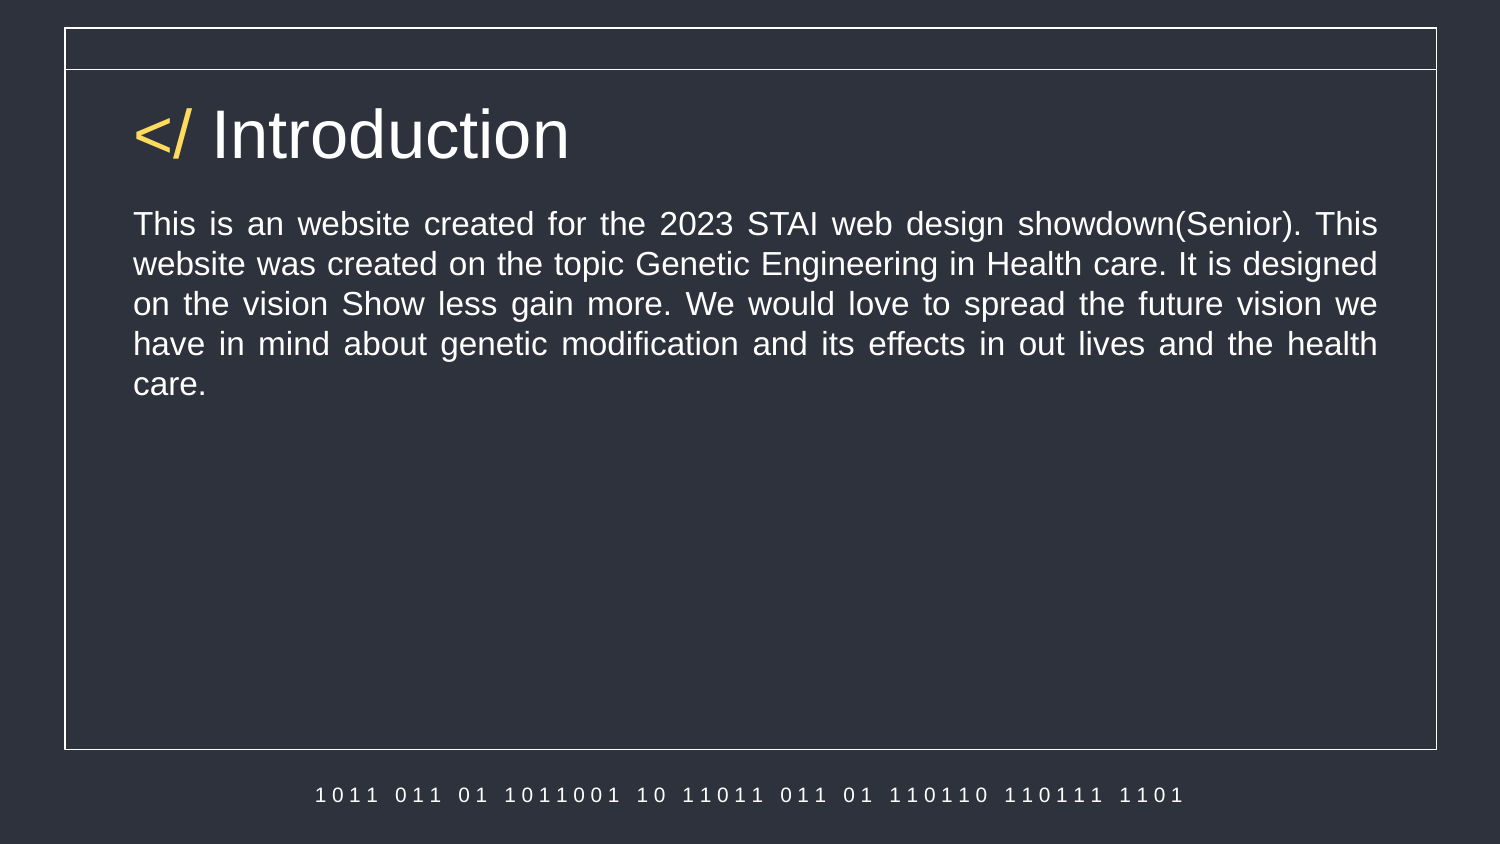

# </ Introduction
This is an website created for the 2023 STAI web design showdown(Senior). This website was created on the topic Genetic Engineering in Health care. It is designed on the vision Show less gain more. We would love to spread the future vision we have in mind about genetic modification and its effects in out lives and the health care.